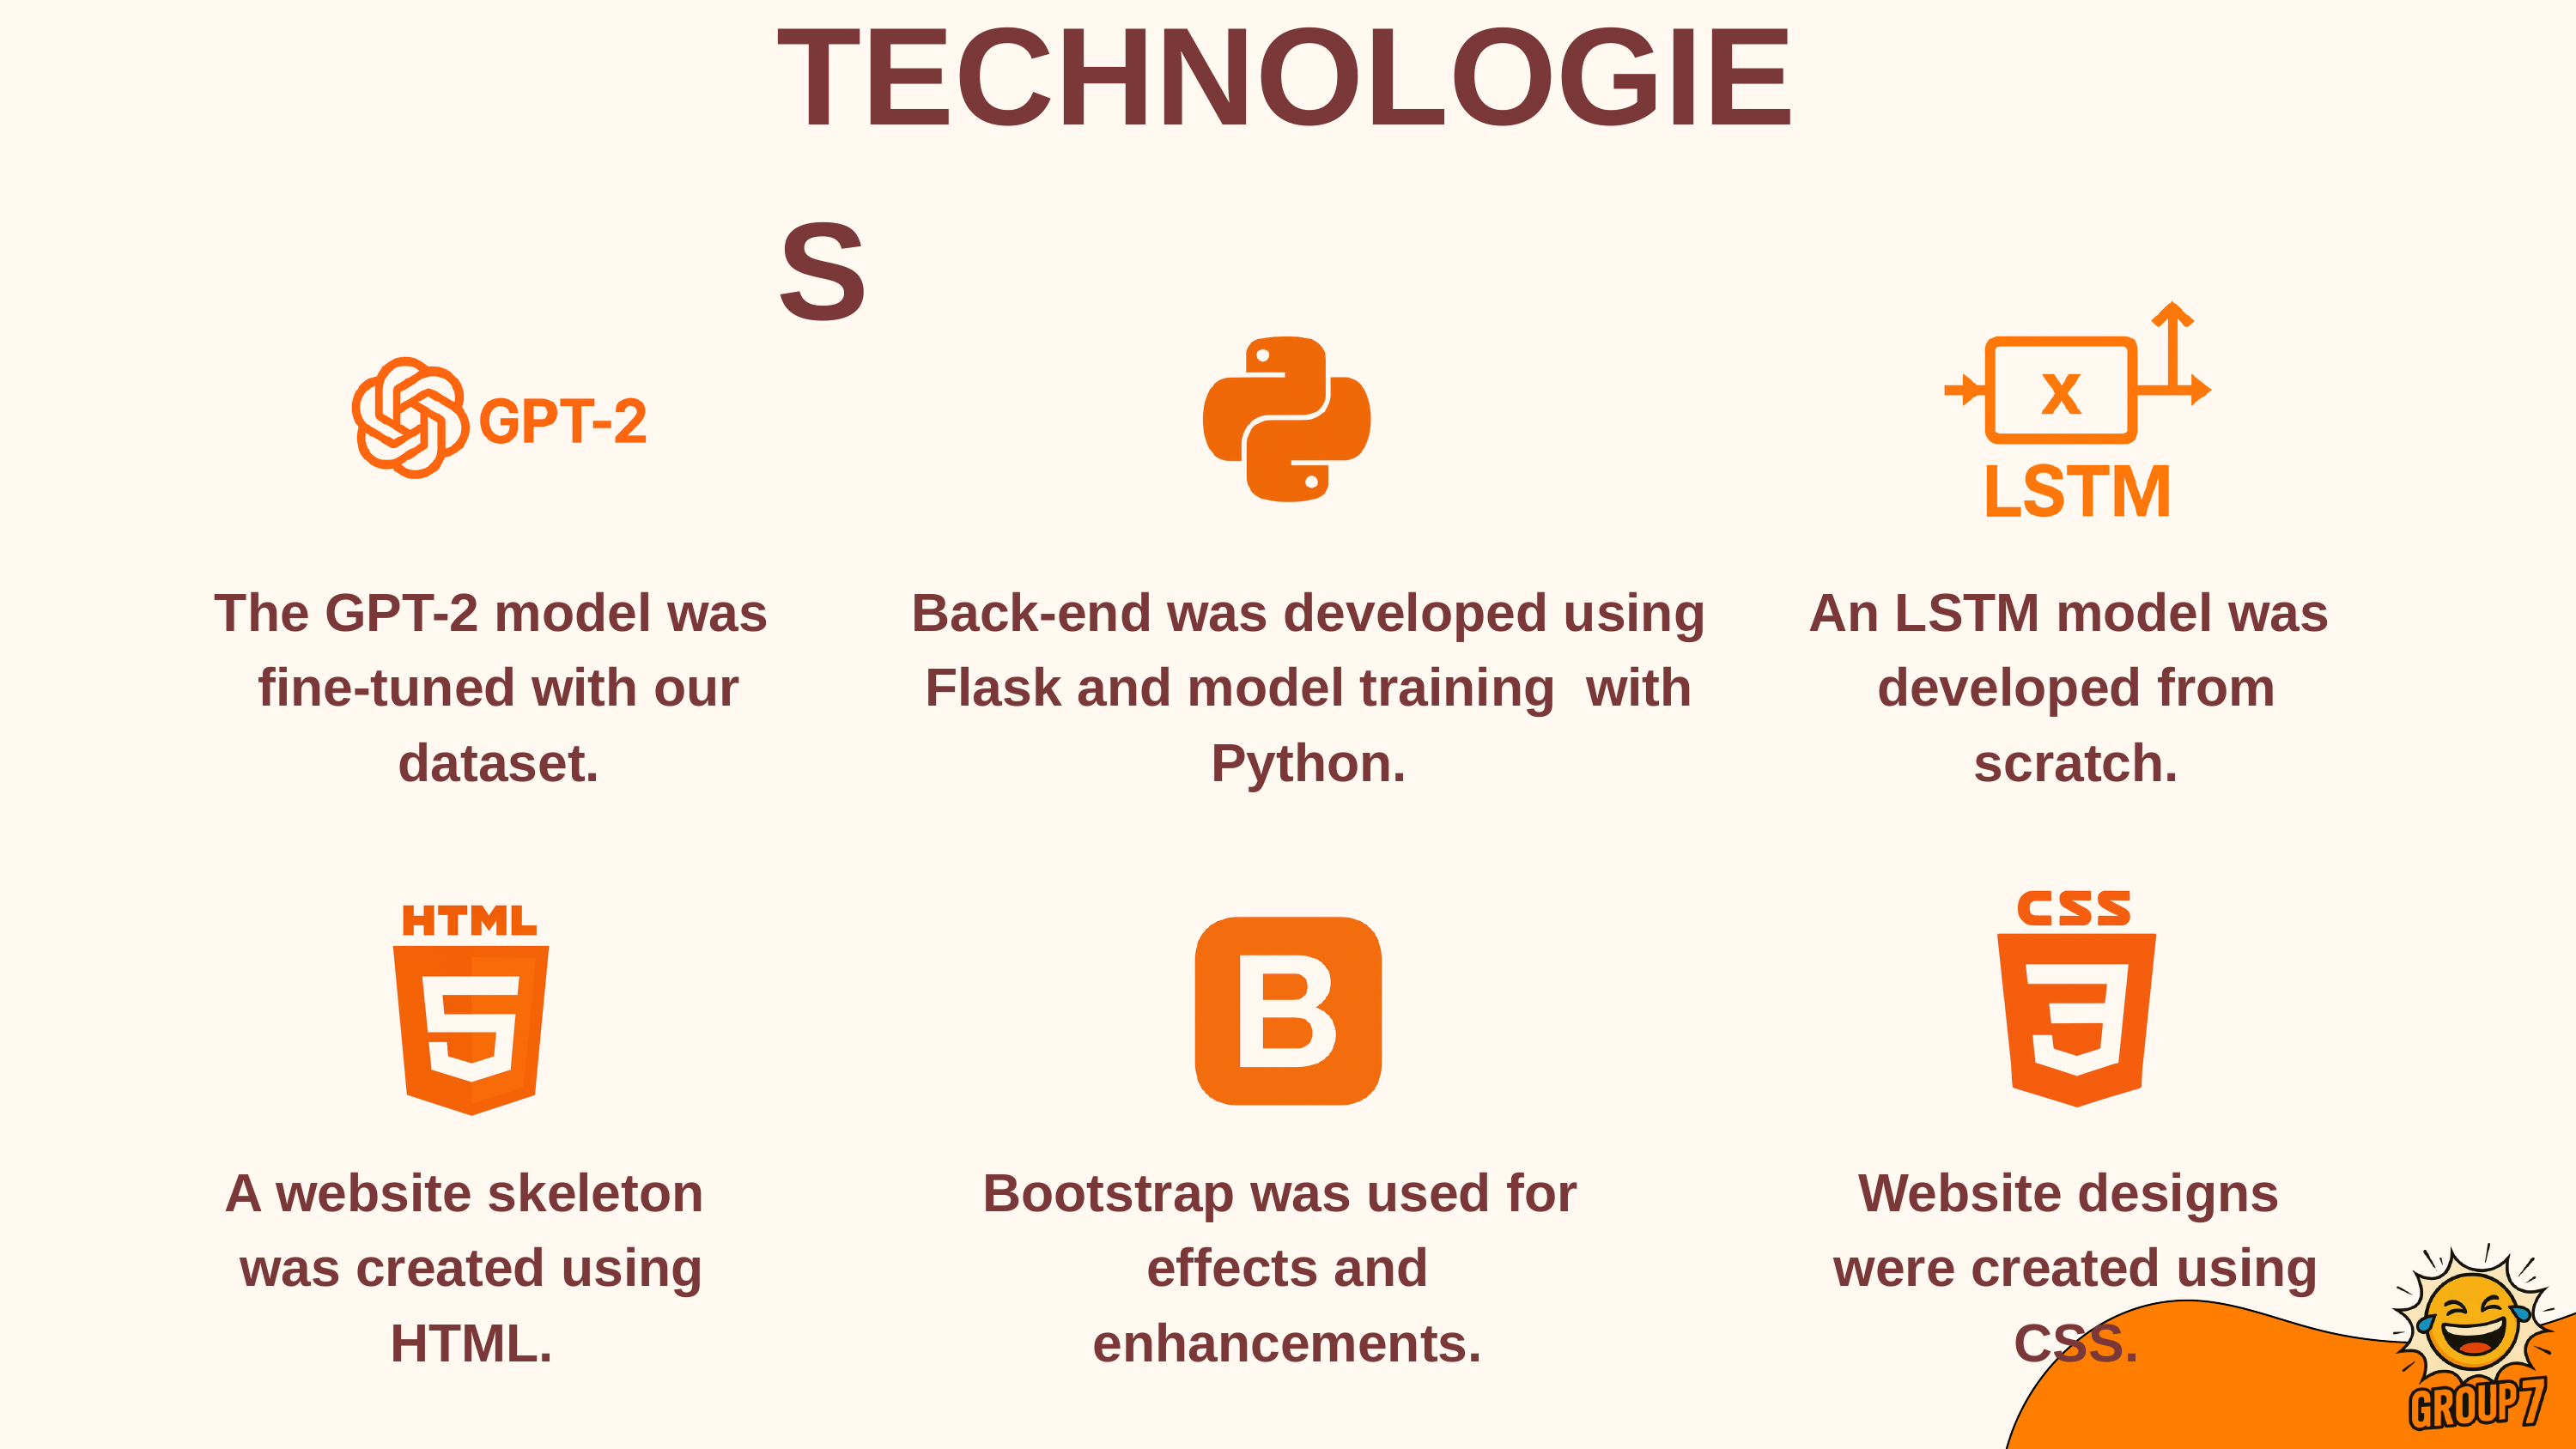

TECHNOLOGIES

The GPT-2 model was
fine-tuned with our dataset.
Back-end was developed using Flask and model training  with Python.
An LSTM model was
developed from scratch.

A website skeleton
was created using HTML.
Bootstrap was used for
effects and enhancements.
Website designs
were created using CSS.